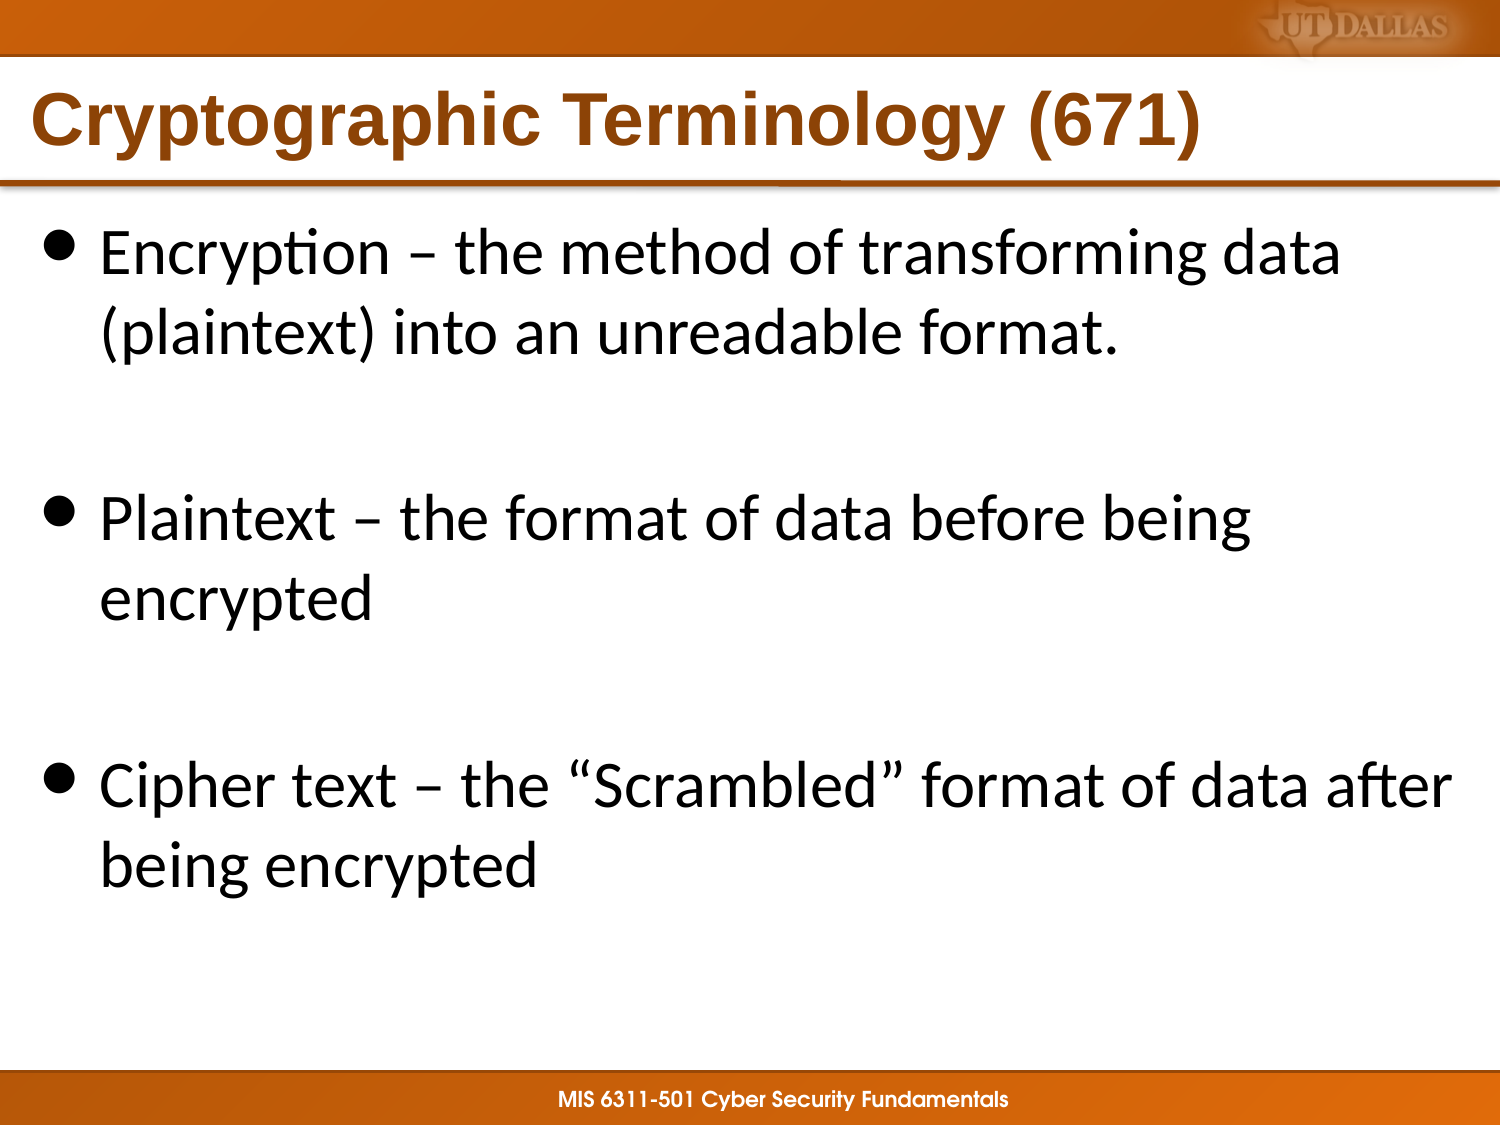

# Cryptographic Terminology (671)
Encryption – the method of transforming data (plaintext) into an unreadable format.

Plaintext – the format of data before being encrypted

Cipher text – the “Scrambled” format of data after being encrypted